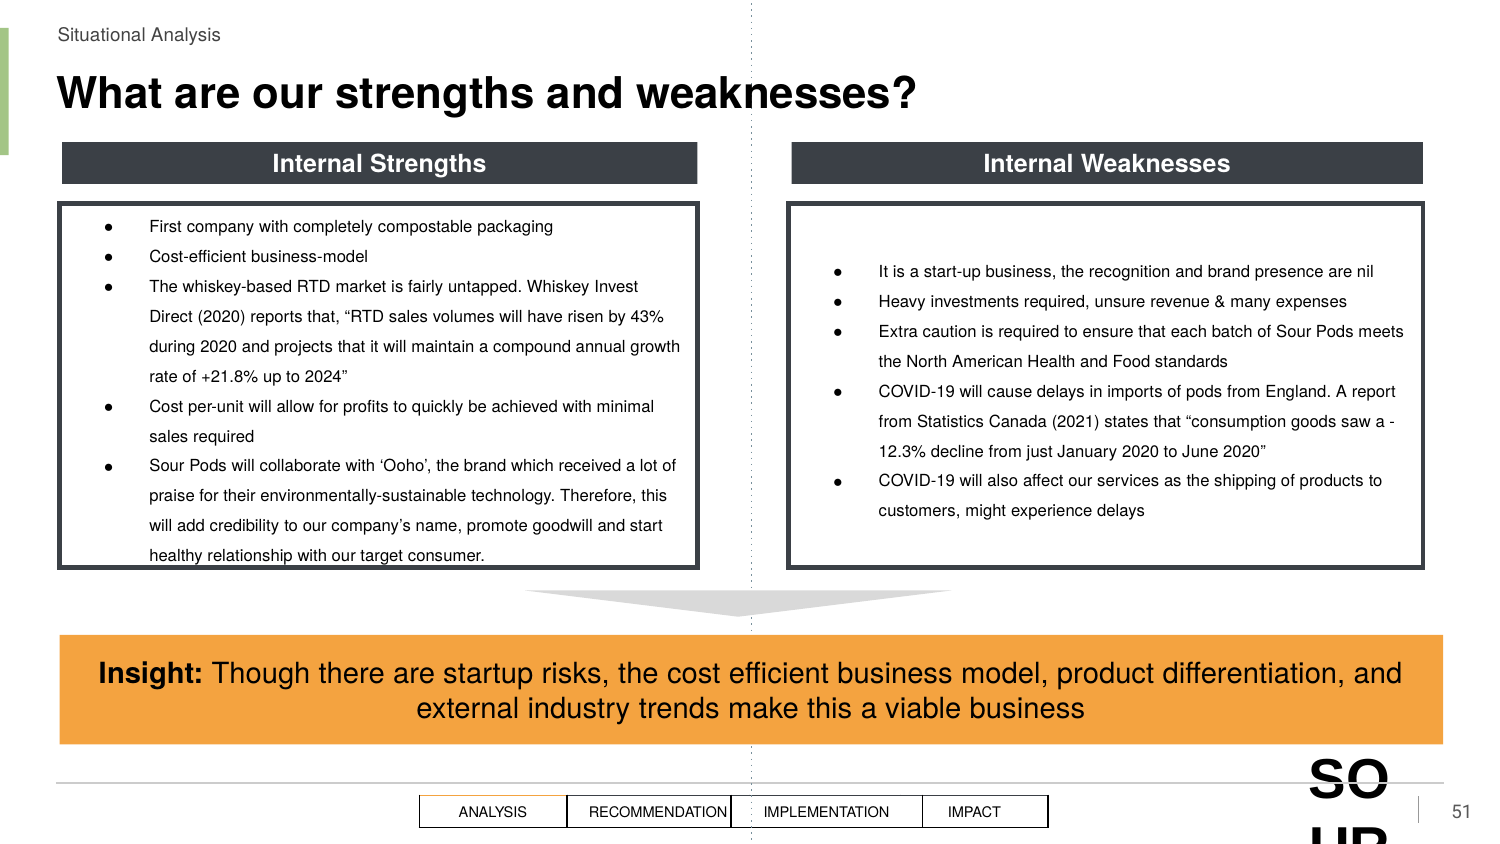

Situational Analysis
# What are our strengths and weaknesses?
Internal Strengths
Internal Weaknesses
First company with completely compostable packaging
Cost-efficient business-model
The whiskey-based RTD market is fairly untapped. Whiskey Invest Direct (2020) reports that, “RTD sales volumes will have risen by 43% during 2020 and projects that it will maintain a compound annual growth rate of +21.8% up to 2024”
Cost per-unit will allow for profits to quickly be achieved with minimal sales required
Sour Pods will collaborate with ‘Ooho’, the brand which received a lot of praise for their environmentally-sustainable technology. Therefore, this will add credibility to our company’s name, promote goodwill and start healthy relationship with our target consumer.
It is a start-up business, the recognition and brand presence are nil
Heavy investments required, unsure revenue & many expenses
Extra caution is required to ensure that each batch of Sour Pods meets the North American Health and Food standards
COVID-19 will cause delays in imports of pods from England. A report from Statistics Canada (2021) states that “consumption goods saw a -12.3% decline from just January 2020 to June 2020”
COVID-19 will also affect our services as the shipping of products to customers, might experience delays

Insight: Though there are startup risks, the cost efficient business model, product differentiation, and external industry trends make this a viable business
51